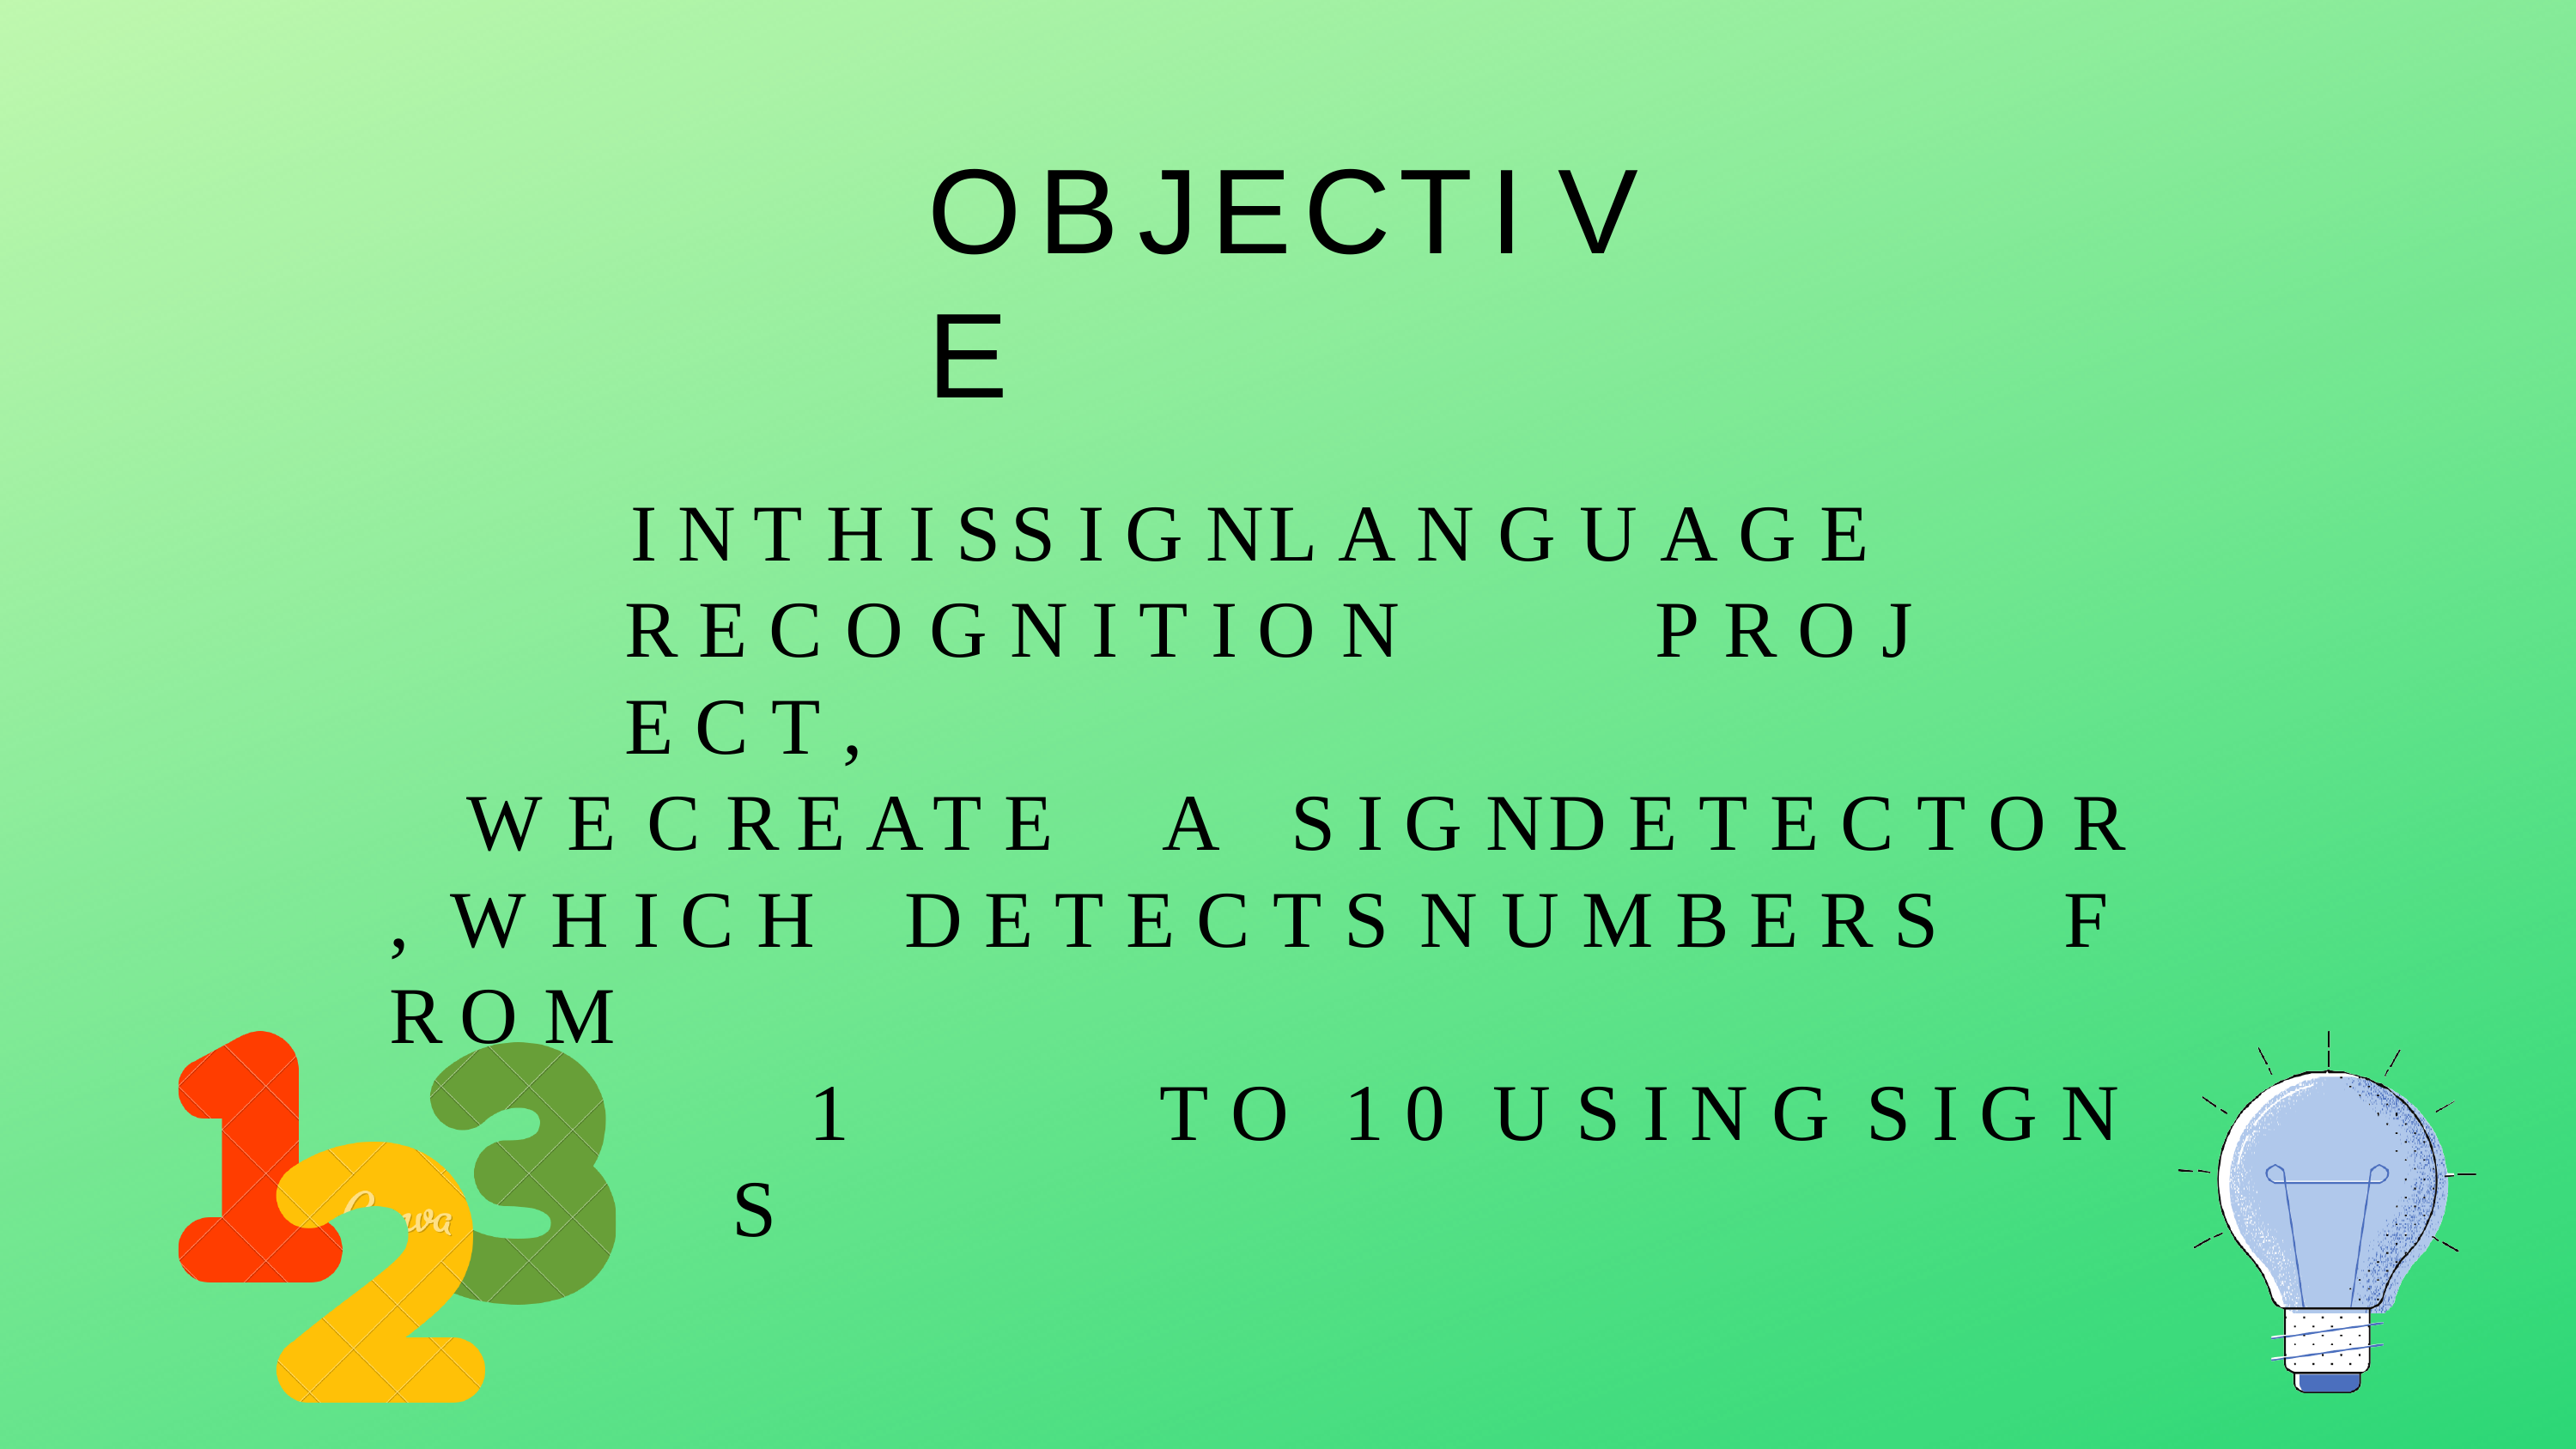

# O B J E C T I V E
I N	T H I S	S I G N	L A N G U A G E  R E C O G N I T I O N		P R O J E C T ,
W E	C R E A T E	A	S I G N	D E T E C T O R ,  W H I C H	D E T E C T S	N U M B E R S	F R O M
1	T O	1 0	U S I N G	S I G N S